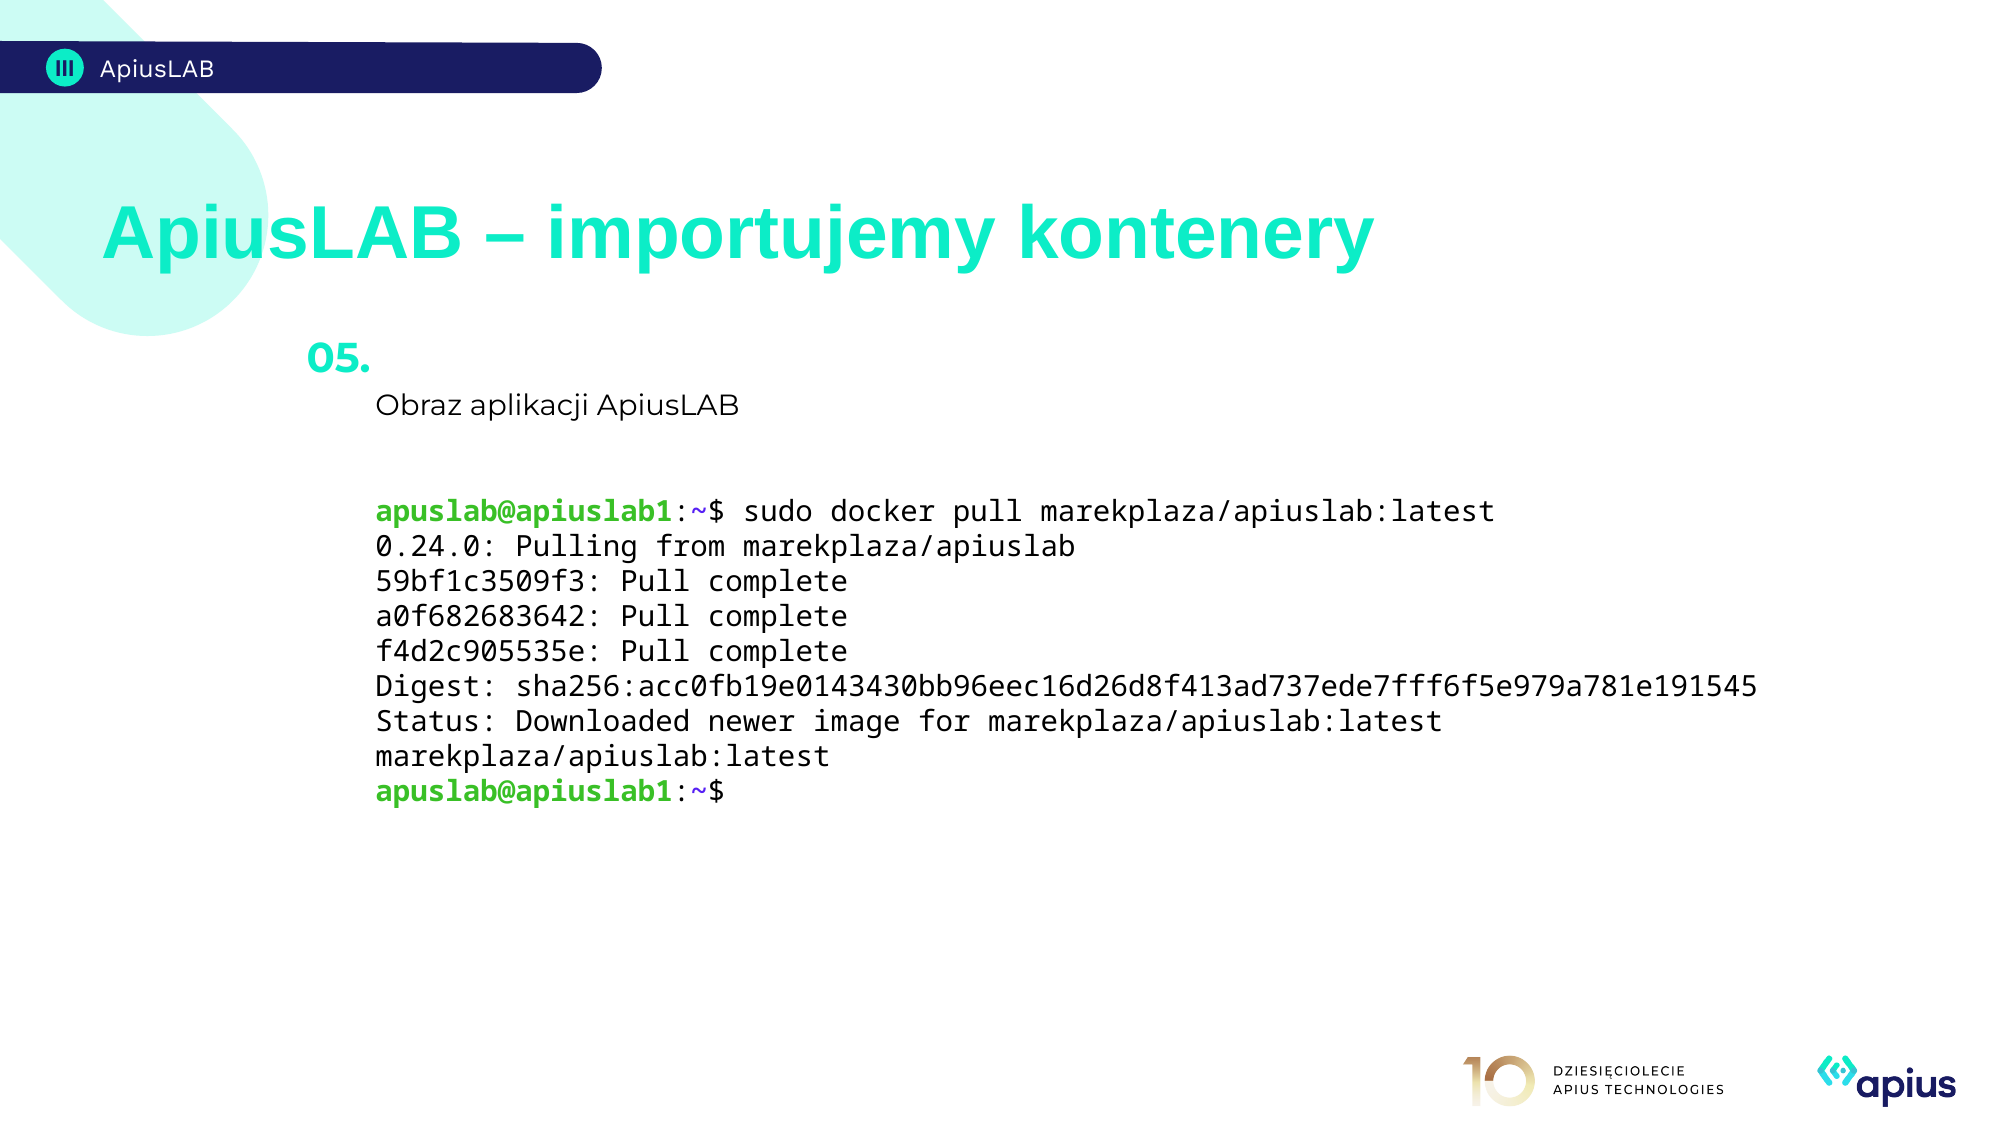

III
ApiusLAB
# ApiusLAB – importujemy kontenery
05.
Obraz aplikacji ApiusLAB
apuslab@apiuslab1:~$ sudo docker pull marekplaza/apiuslab:latest
0.24.0: Pulling from marekplaza/apiuslab
59bf1c3509f3: Pull complete
a0f682683642: Pull complete
f4d2c905535e: Pull complete
Digest: sha256:acc0fb19e0143430bb96eec16d26d8f413ad737ede7fff6f5e979a781e191545
Status: Downloaded newer image for marekplaza/apiuslab:latest
marekplaza/apiuslab:latest
apuslab@apiuslab1:~$